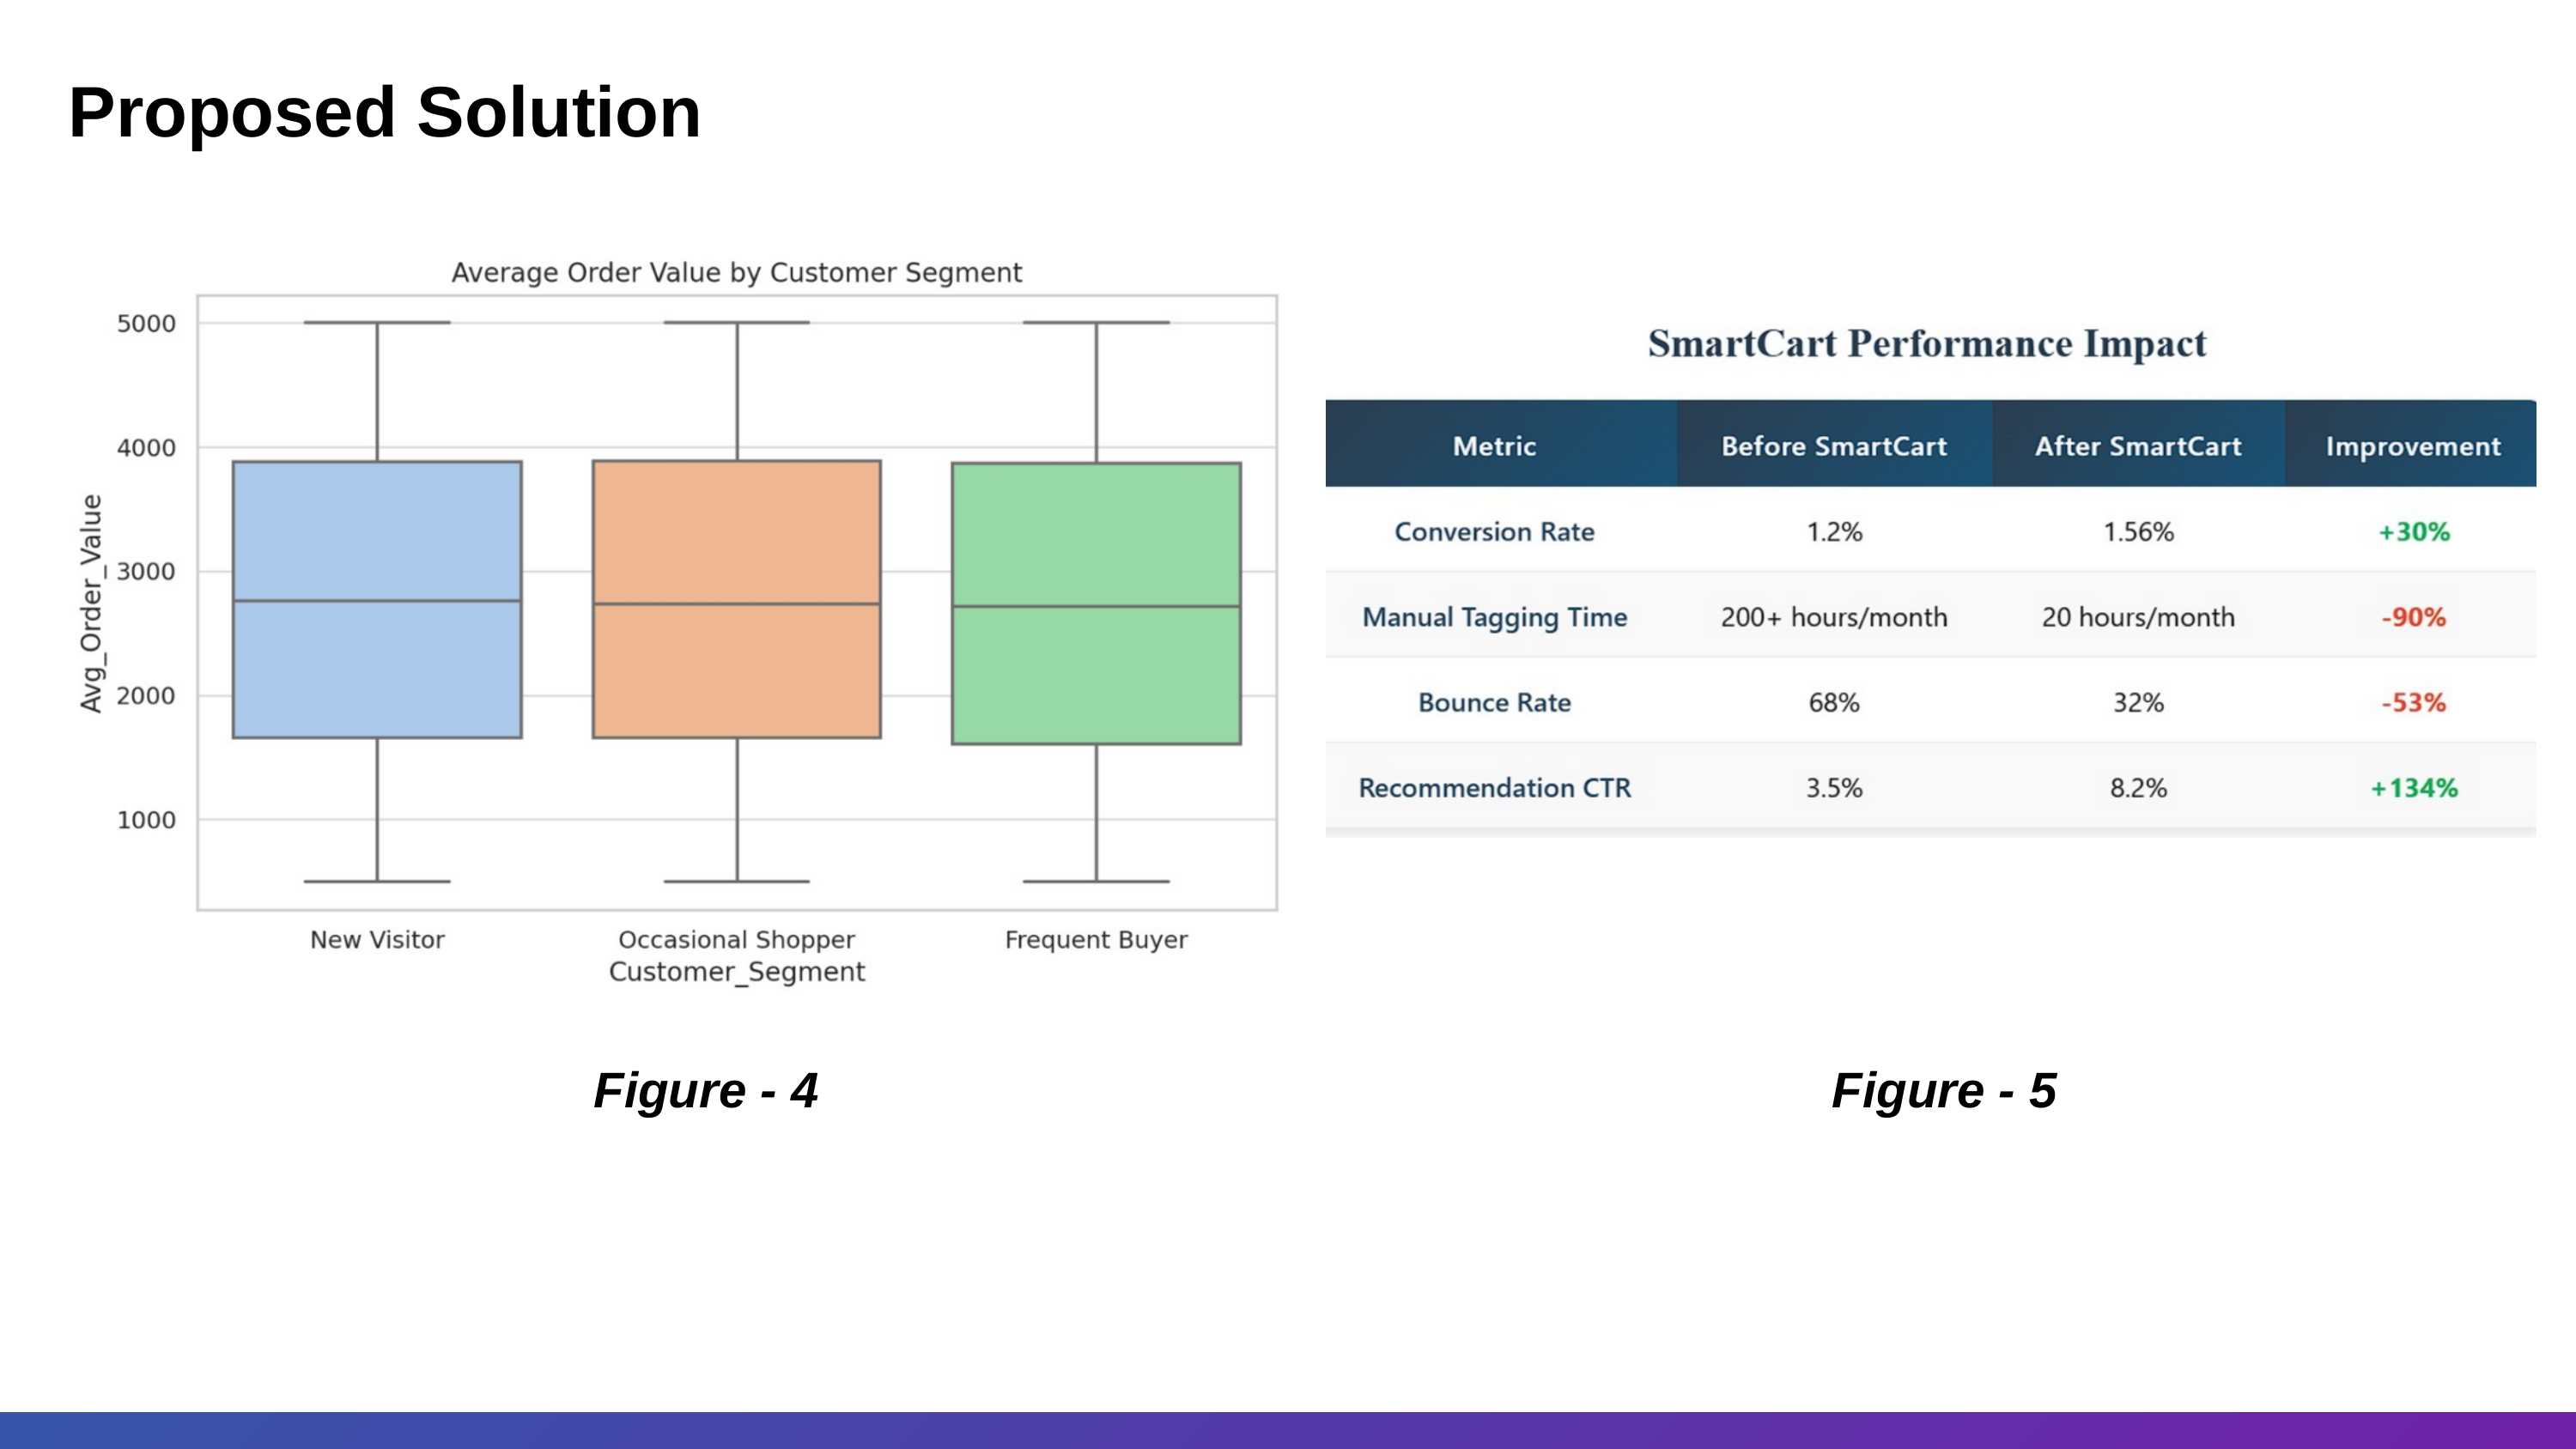

Proposed Solution

Figure - 4
Figure - 5